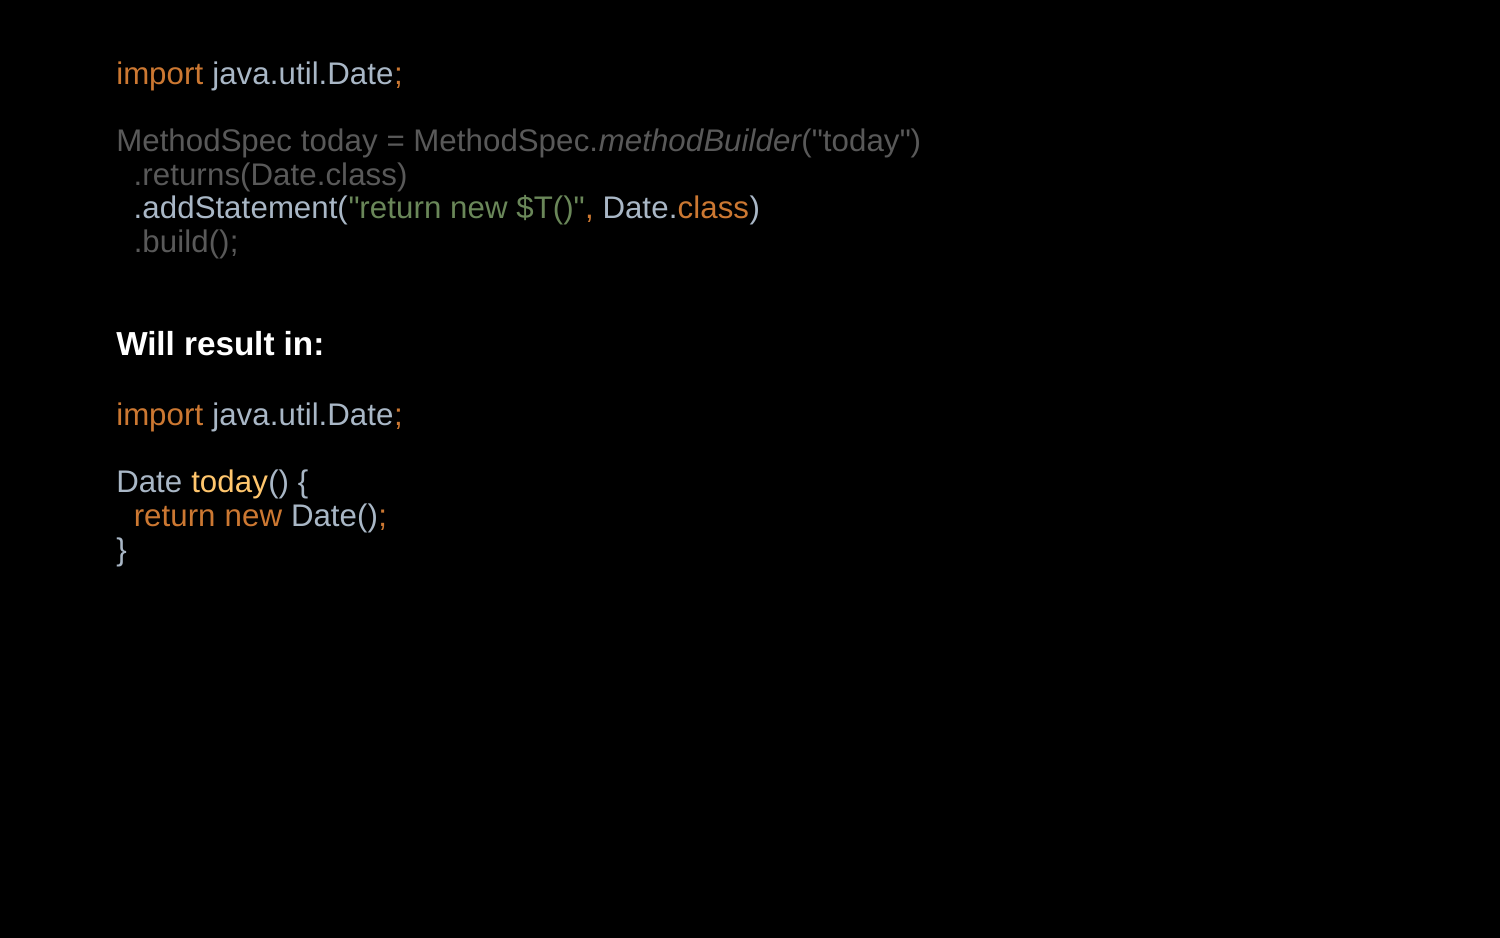

# import java.util.Date; MethodSpec today = MethodSpec.methodBuilder("today") .returns(Date.class) .addStatement("return new $T()", Date.class) .build(); Will result in: import java.util.Date; Date today() { return new Date(); }